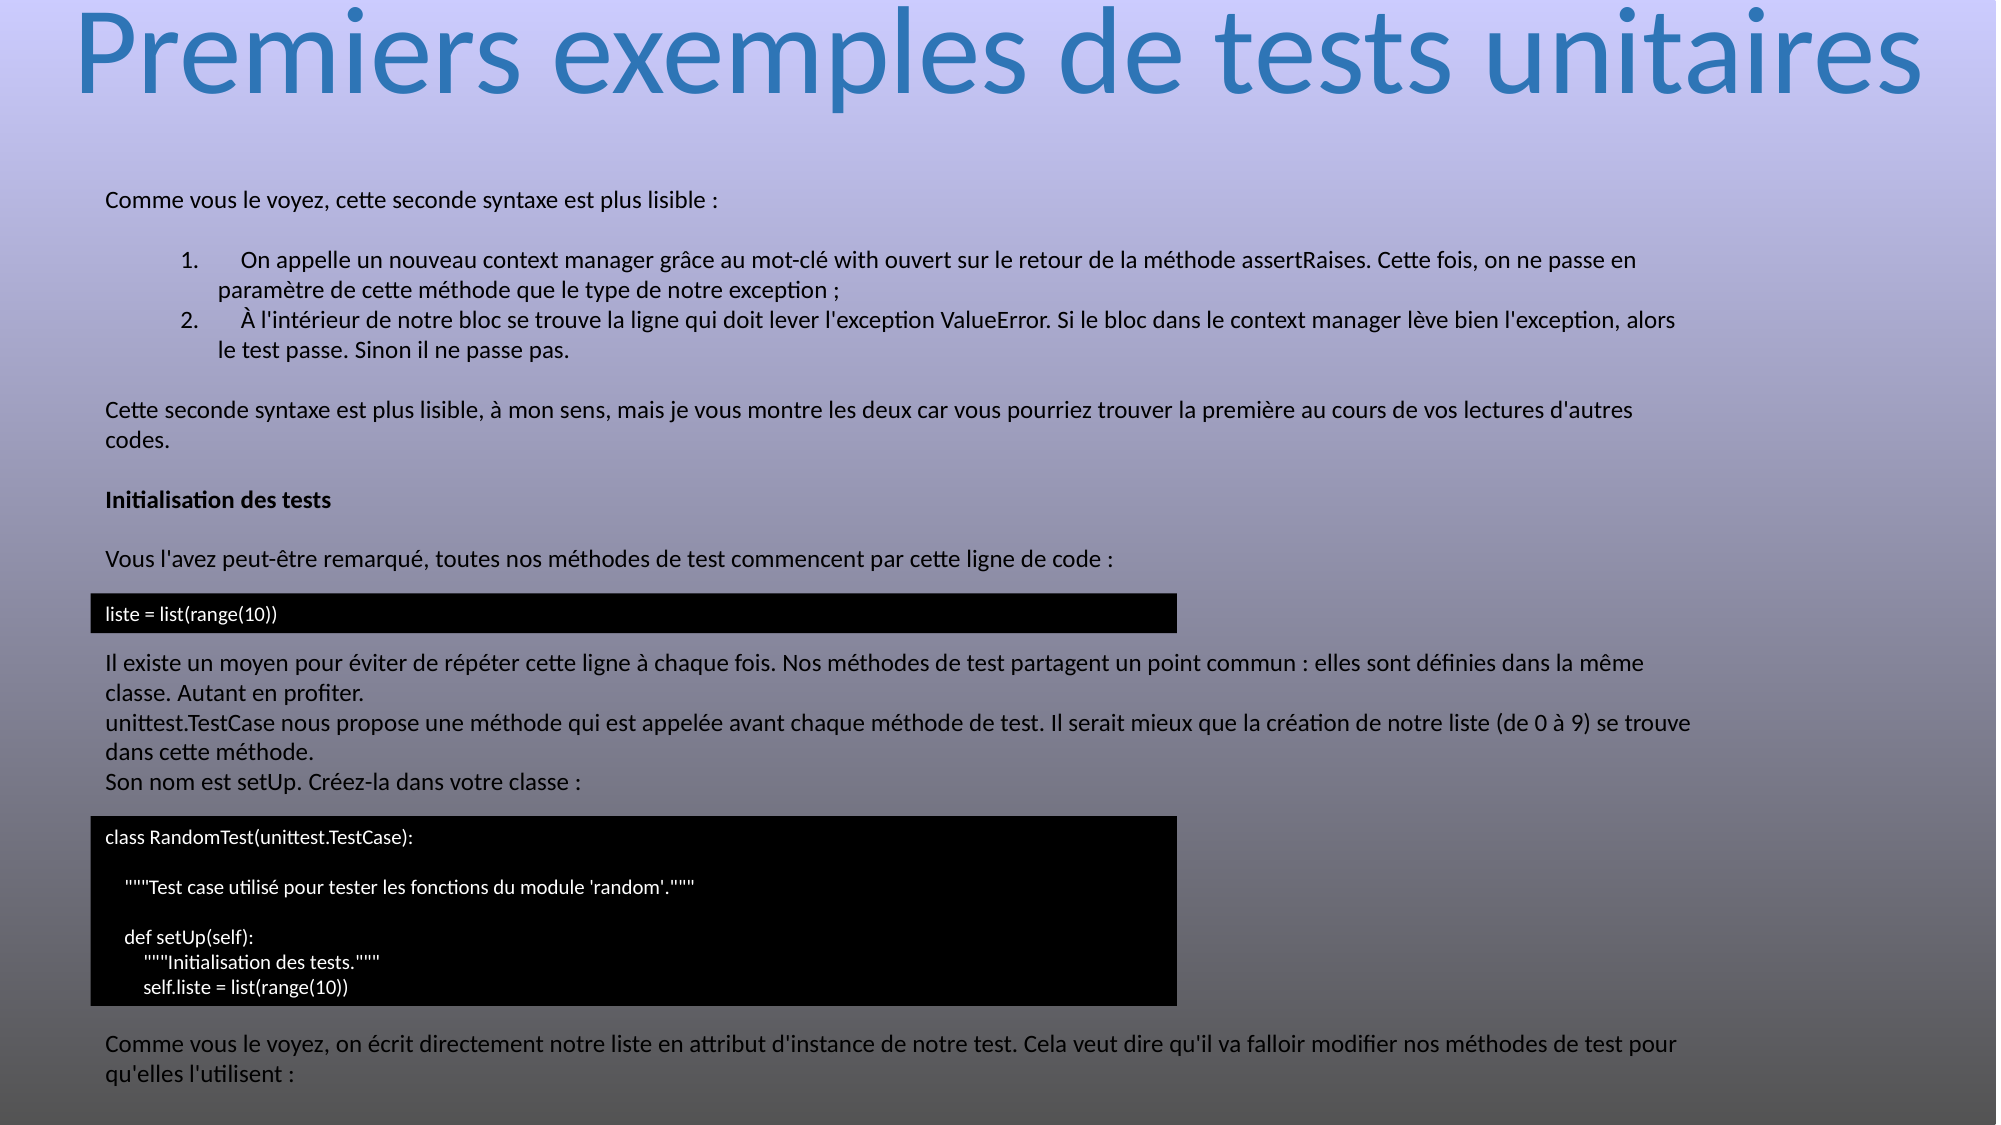

# Premiers exemples de tests unitaires
Comme vous le voyez, cette seconde syntaxe est plus lisible :

    On appelle un nouveau context manager grâce au mot-clé with ouvert sur le retour de la méthode assertRaises. Cette fois, on ne passe en paramètre de cette méthode que le type de notre exception ;
    À l'intérieur de notre bloc se trouve la ligne qui doit lever l'exception ValueError. Si le bloc dans le context manager lève bien l'exception, alors le test passe. Sinon il ne passe pas.

Cette seconde syntaxe est plus lisible, à mon sens, mais je vous montre les deux car vous pourriez trouver la première au cours de vos lectures d'autres codes.

Initialisation des tests

Vous l'avez peut-être remarqué, toutes nos méthodes de test commencent par cette ligne de code :
liste = list(range(10))
Il existe un moyen pour éviter de répéter cette ligne à chaque fois. Nos méthodes de test partagent un point commun : elles sont définies dans la même classe. Autant en profiter.
unittest.TestCase nous propose une méthode qui est appelée avant chaque méthode de test. Il serait mieux que la création de notre liste (de 0 à 9) se trouve dans cette méthode.
Son nom est setUp. Créez-la dans votre classe :
class RandomTest(unittest.TestCase):

    """Test case utilisé pour tester les fonctions du module 'random'."""

    def setUp(self):
        """Initialisation des tests."""
        self.liste = list(range(10))
Comme vous le voyez, on écrit directement notre liste en attribut d'instance de notre test. Cela veut dire qu'il va falloir modifier nos méthodes de test pour qu'elles l'utilisent :

581